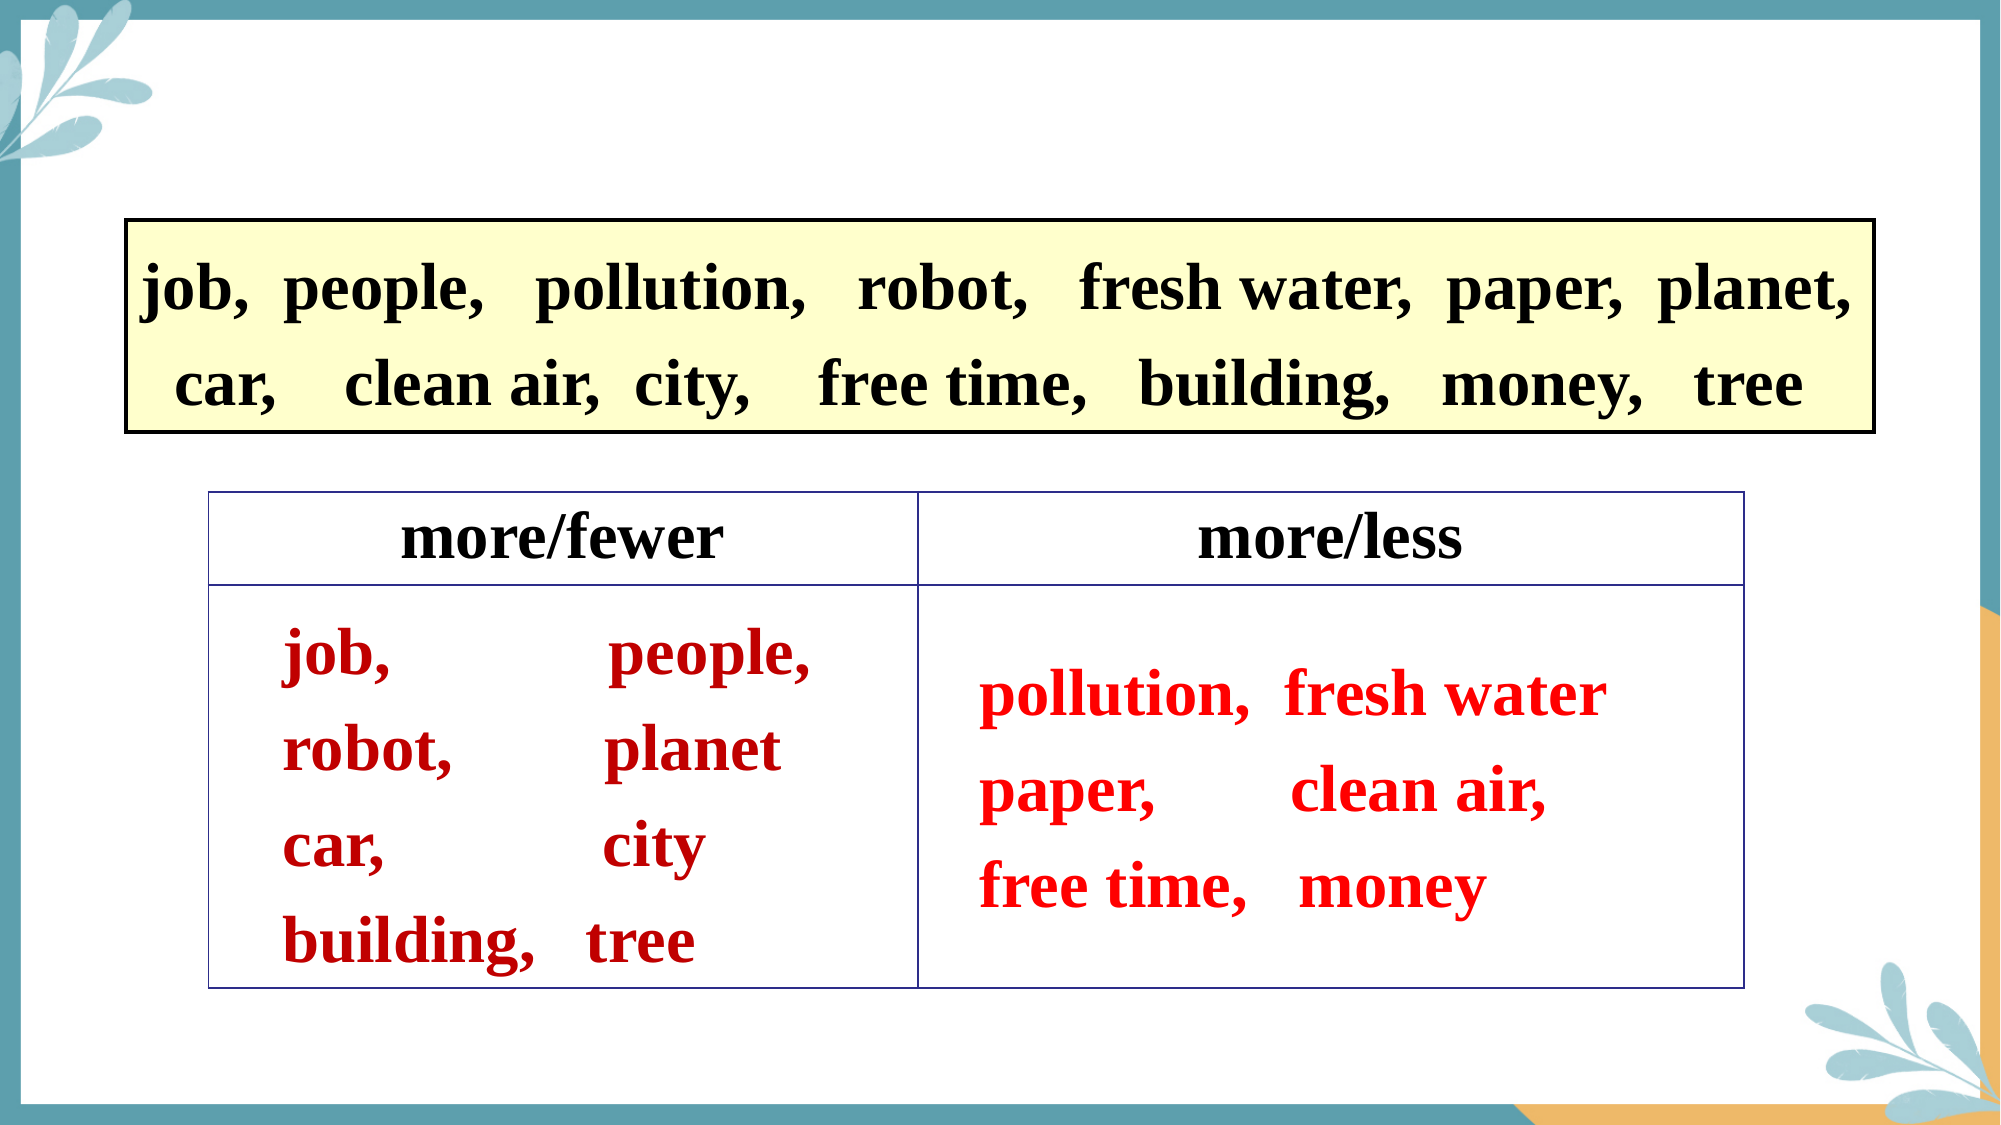

job,  people,   pollution,   robot,   fresh water,  paper,  planet,   car,    clean air,  city,    free time,   building,   money,   tree
| more/fewer | more/less |
| --- | --- |
|  |  |
job,             people,
robot,         planet
car,             city
building,   tree
pollution,  fresh water
paper,        clean air,
free time,   money